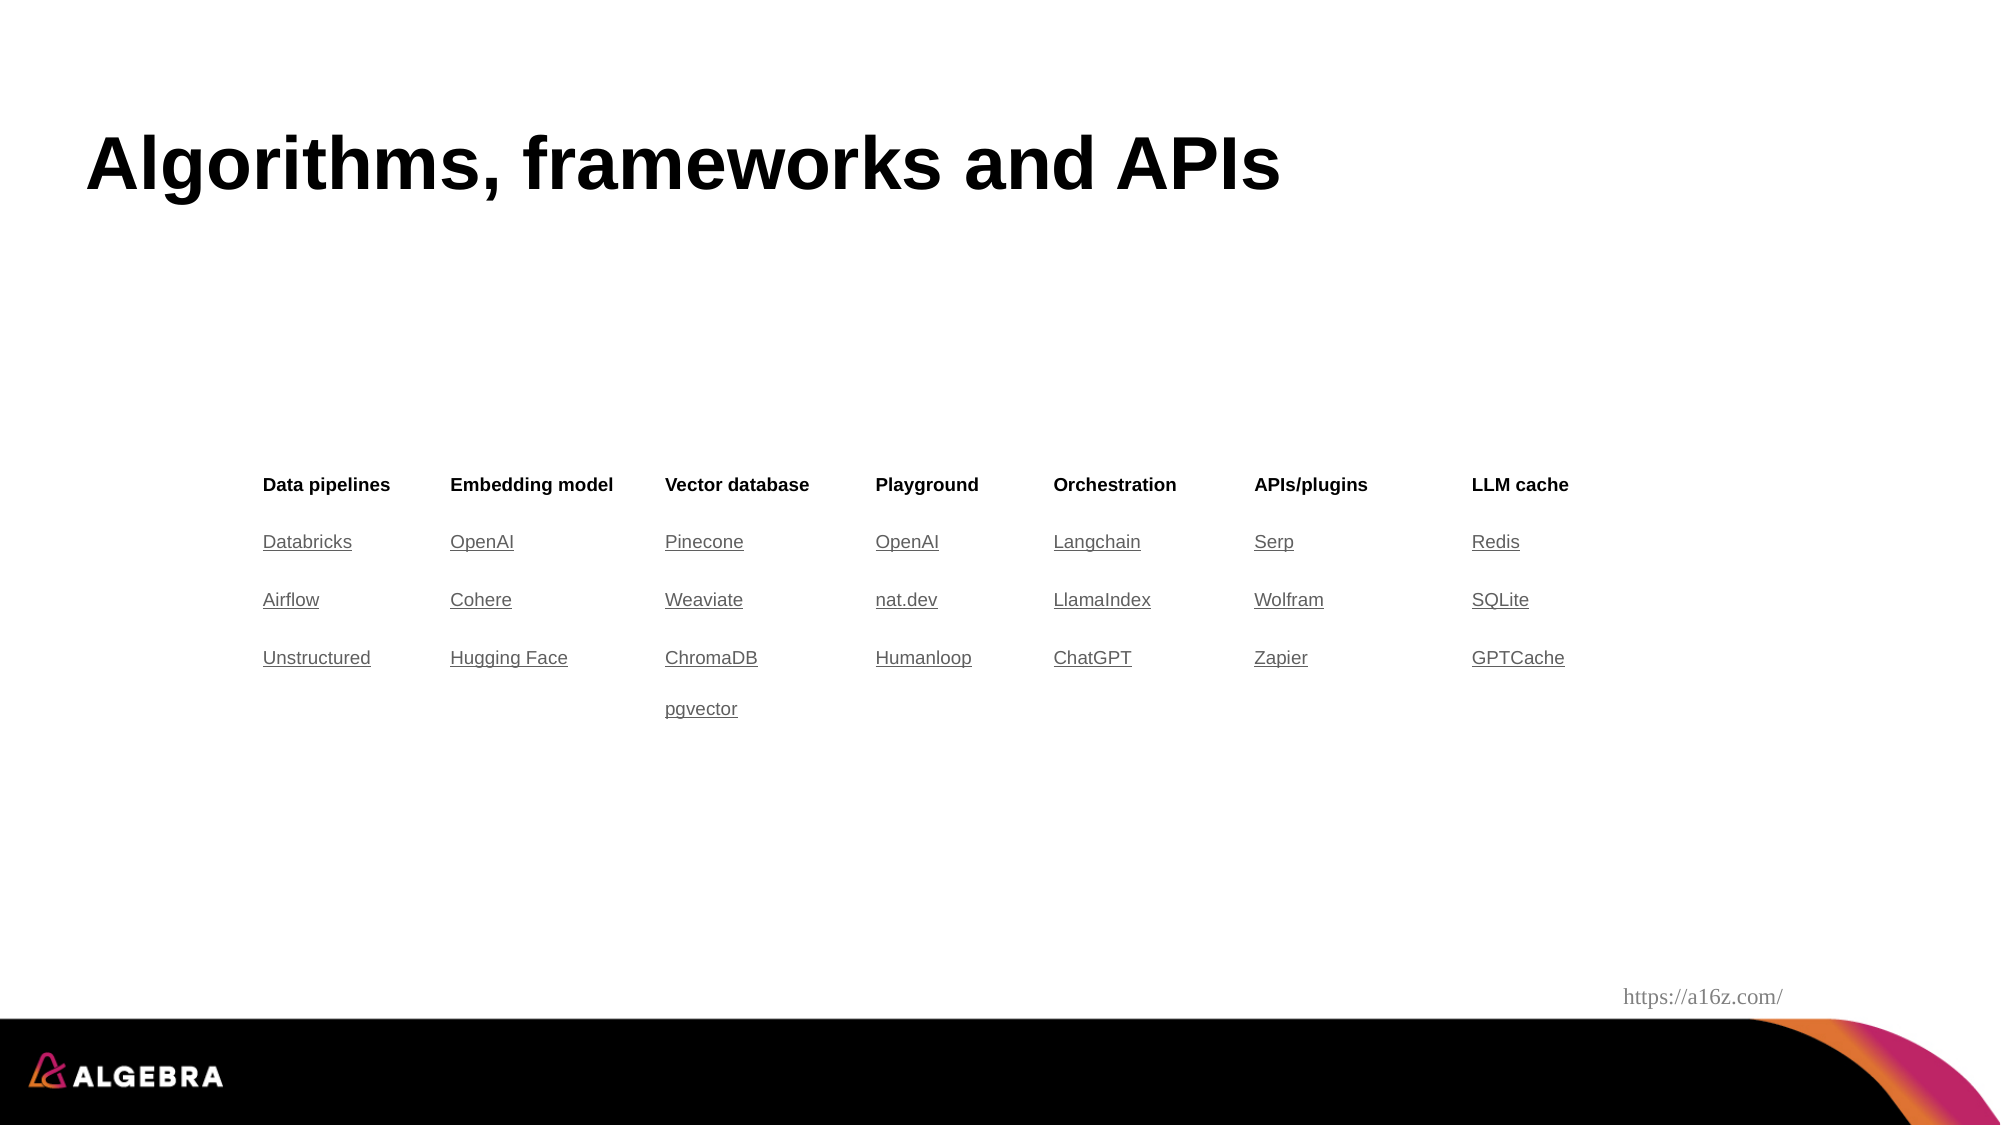

# Algorithms, frameworks and APIs
| Data pipelines | Embedding model | Vector database | Playground | Orchestration | APIs/plugins | LLM cache |
| --- | --- | --- | --- | --- | --- | --- |
| Databricks | OpenAI | Pinecone | OpenAI | Langchain | Serp | Redis |
| Airflow | Cohere | Weaviate | nat.dev | LlamaIndex | Wolfram | SQLite |
| Unstructured | Hugging Face | ChromaDB | Humanloop | ChatGPT | Zapier | GPTCache |
|  |  | pgvector |  |  |  |  |
https://a16z.com/